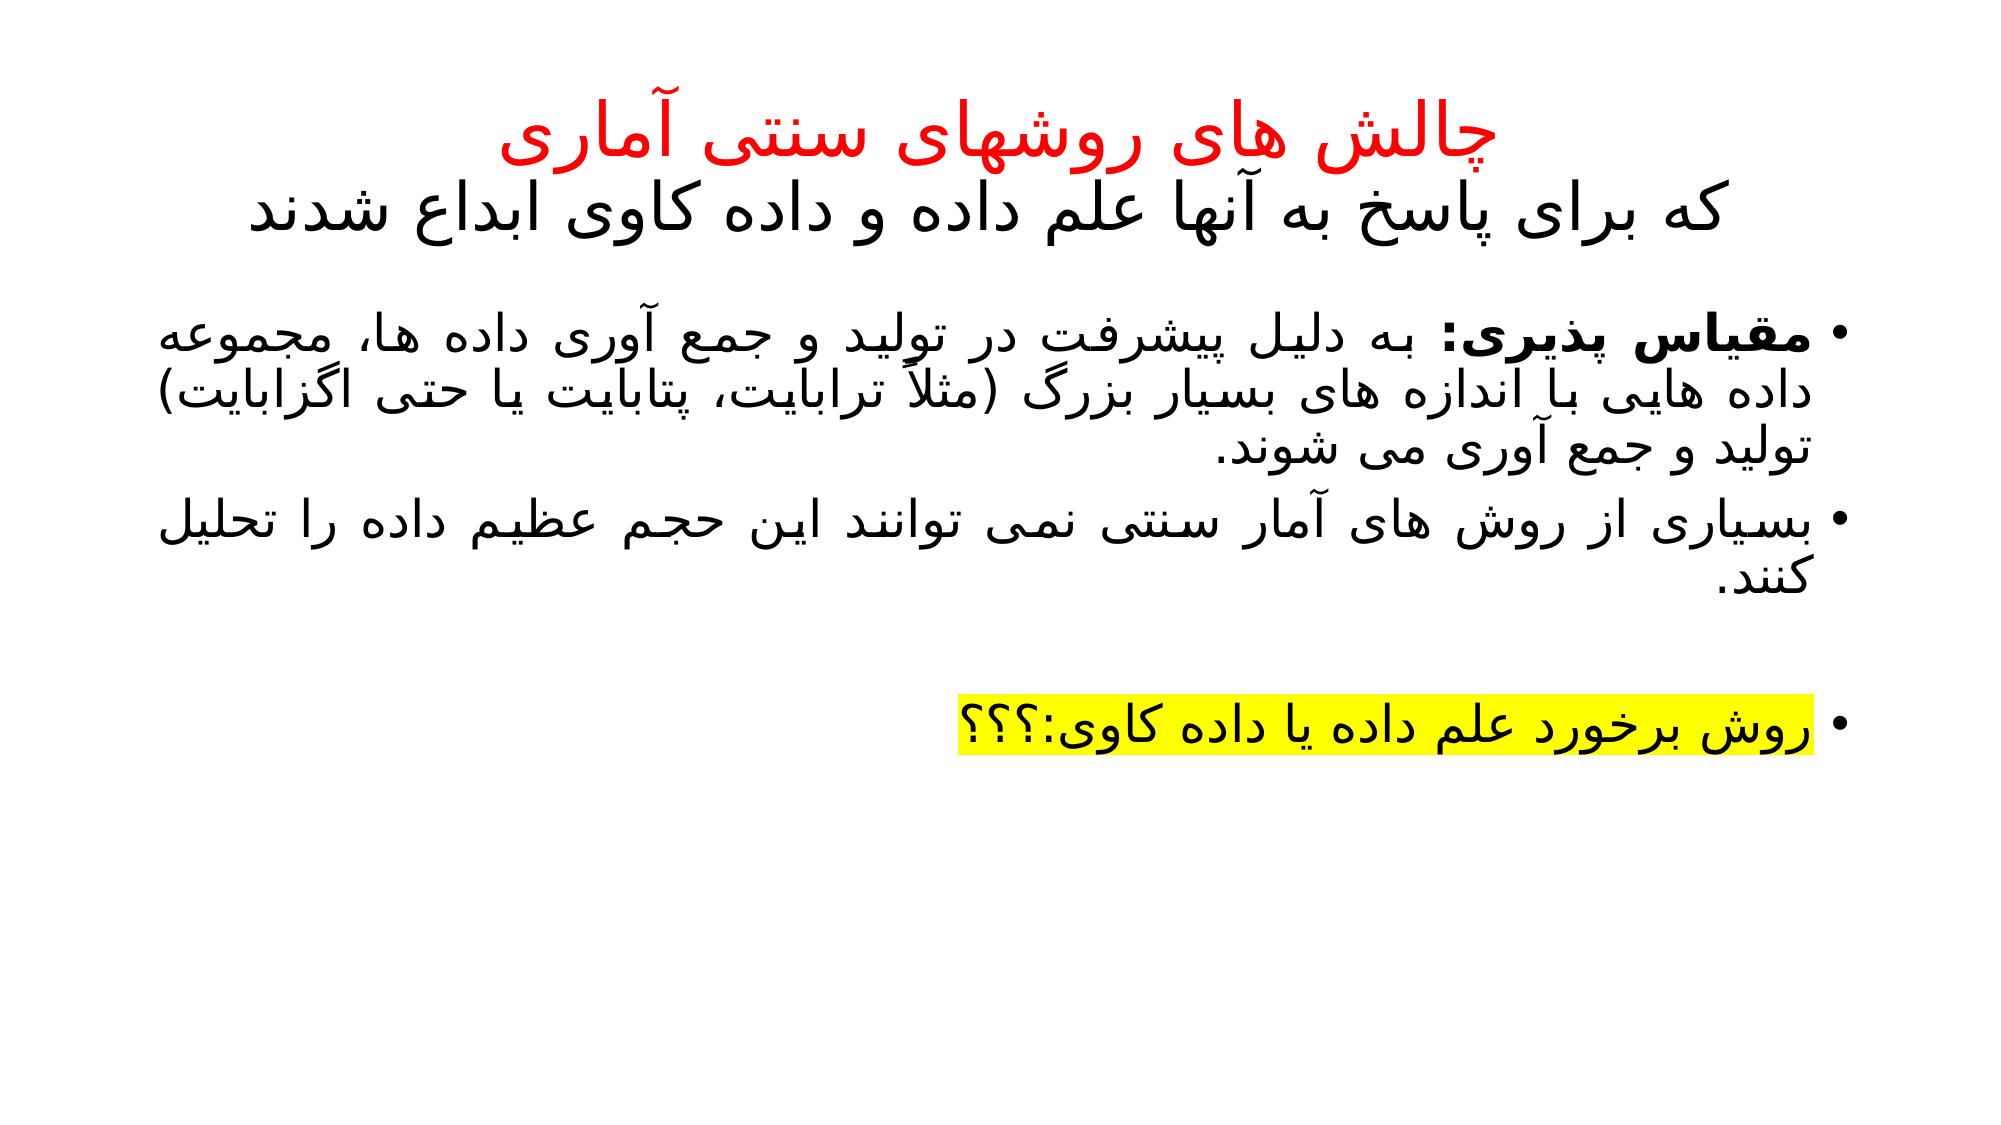

# چالش های روشهای سنتی آماری که برای پاسخ به آنها علم داده و داده کاوی ابداع شدند
مقیاس پذیری: به دلیل پیشرفت در تولید و جمع آوری داده ها، مجموعه داده هایی با اندازه های بسیار بزرگ (مثلاً ترابایت، پتابایت یا حتی اگزابایت) تولید و جمع آوری می شوند.
بسیاری از روش های آمار سنتی نمی توانند این حجم عظیم داده را تحلیل کنند.

روش برخورد علم داده یا داده کاوی:؟؟؟